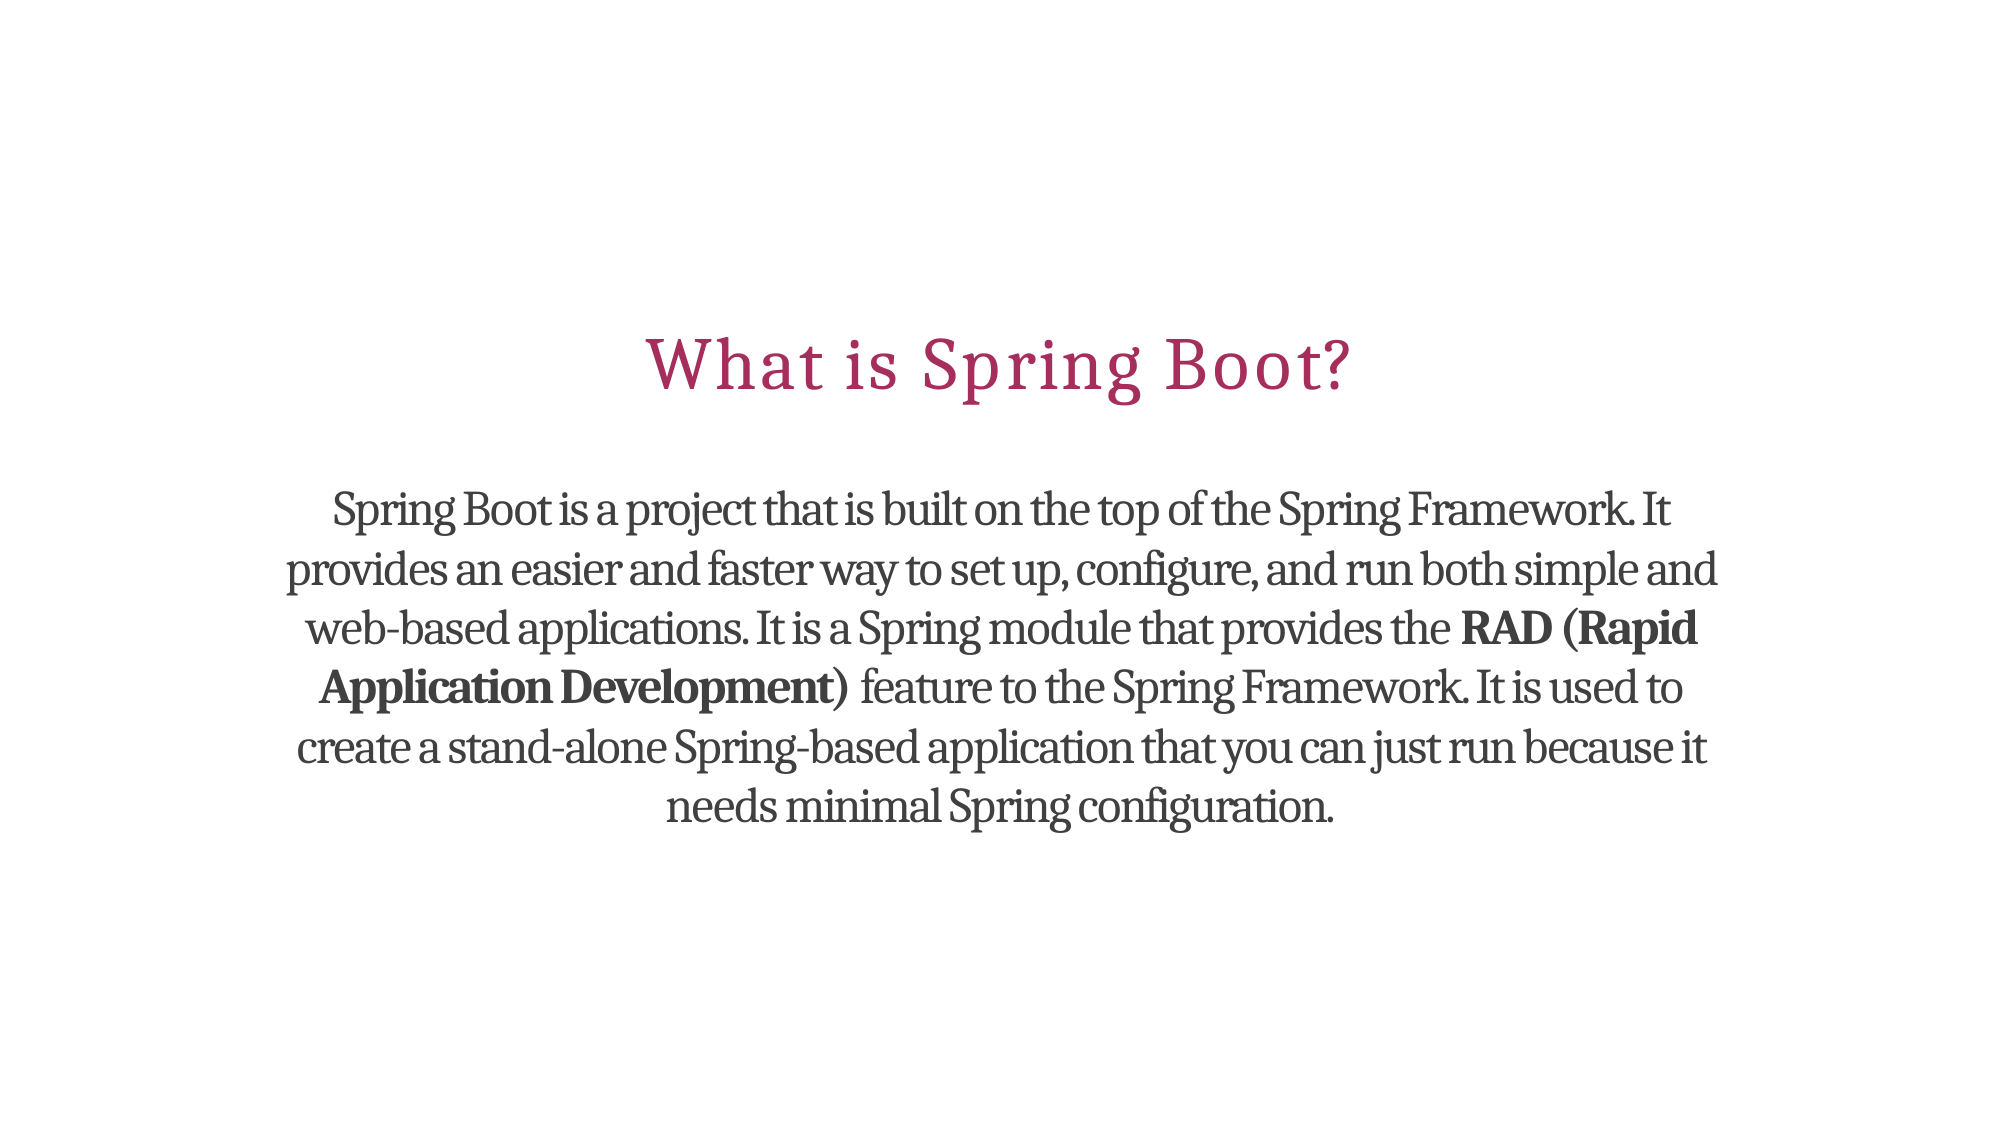

# What is Spring Boot?
Spring Boot is a project that is built on the top of the Spring Framework. It provides an easier and faster way to set up, configure, and run both simple and web-based applications. It is a Spring module that provides the RAD (Rapid Application Development) feature to the Spring Framework. It is used to create a stand-alone Spring-based application that you can just run because it needs minimal Spring configuration.